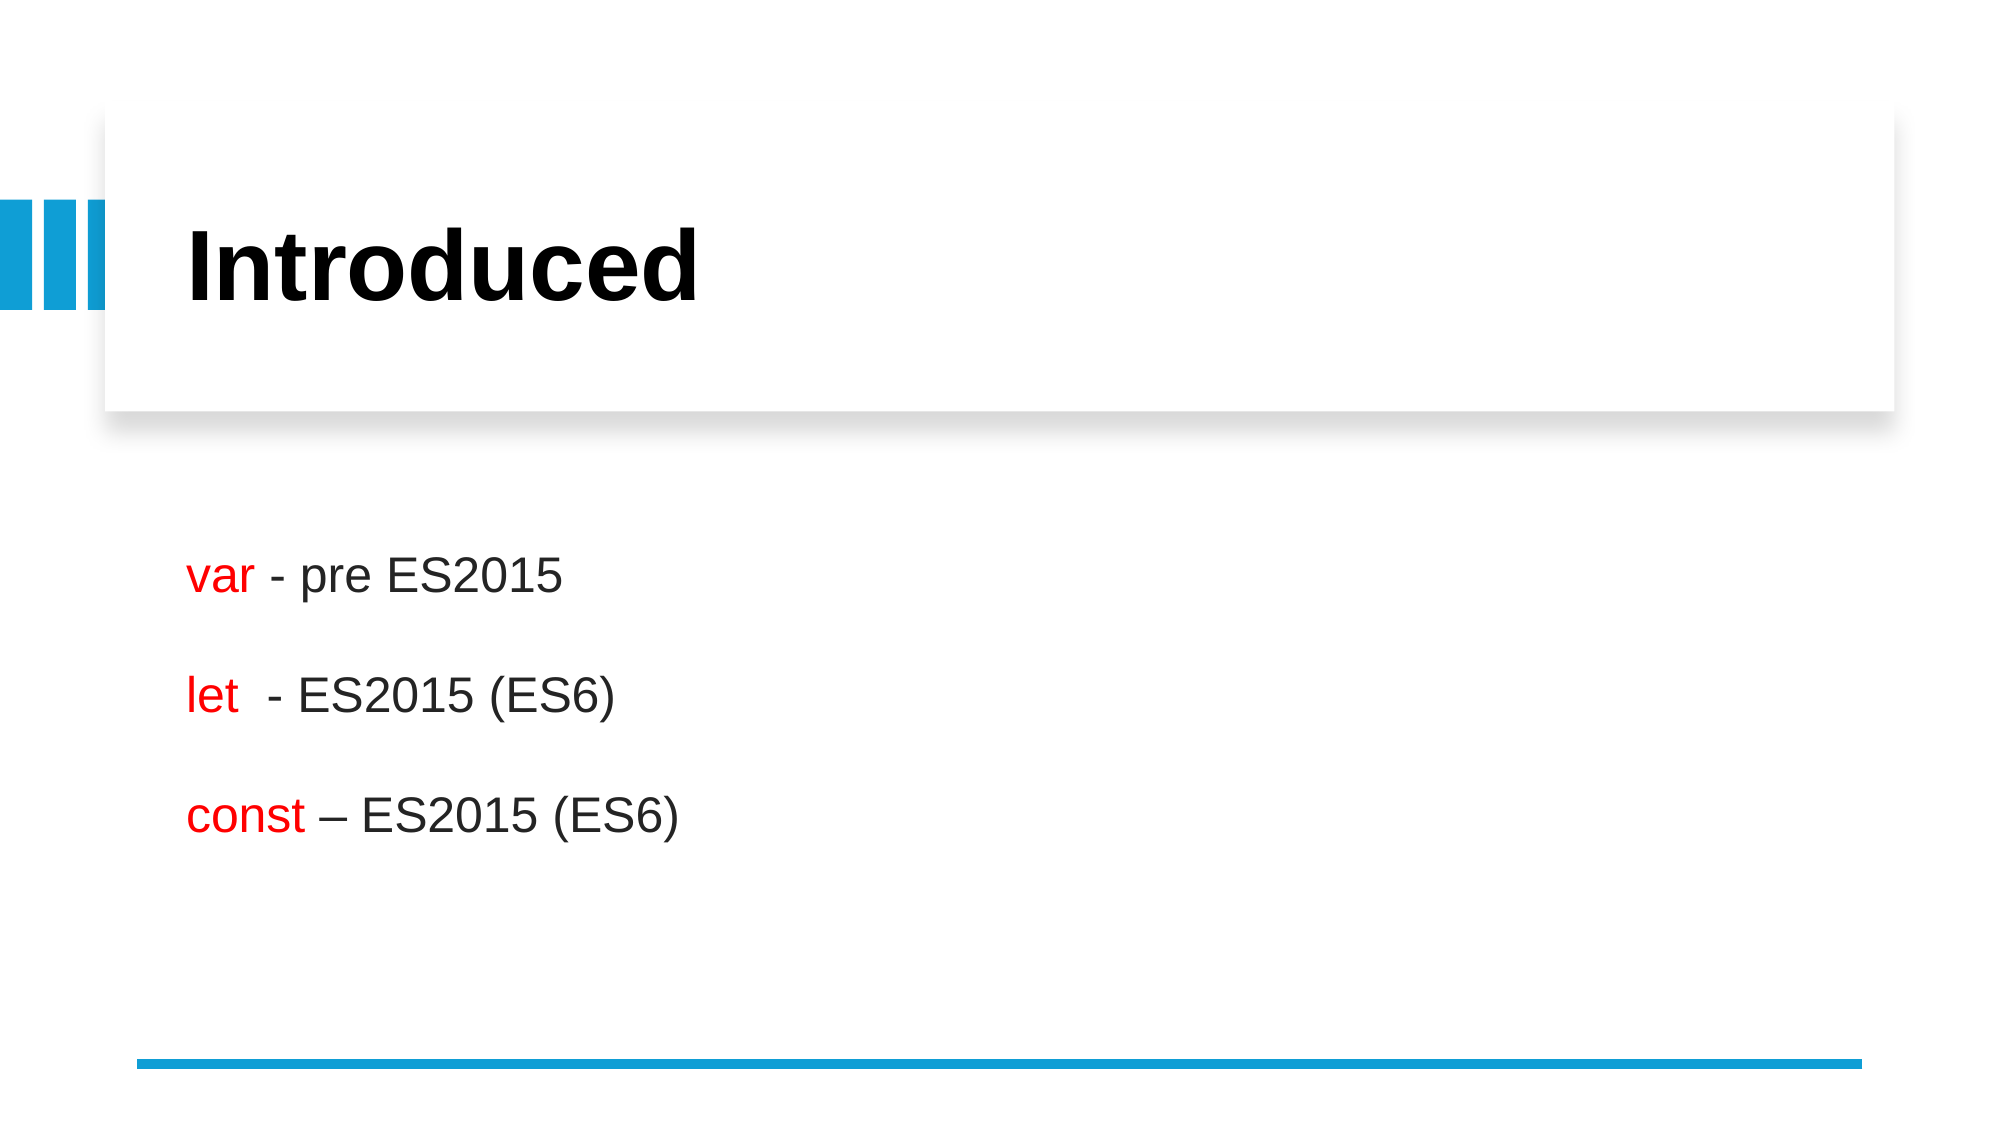

Introduced

var - pre ES2015
let  - ES2015 (ES6)
const – ES2015 (ES6)